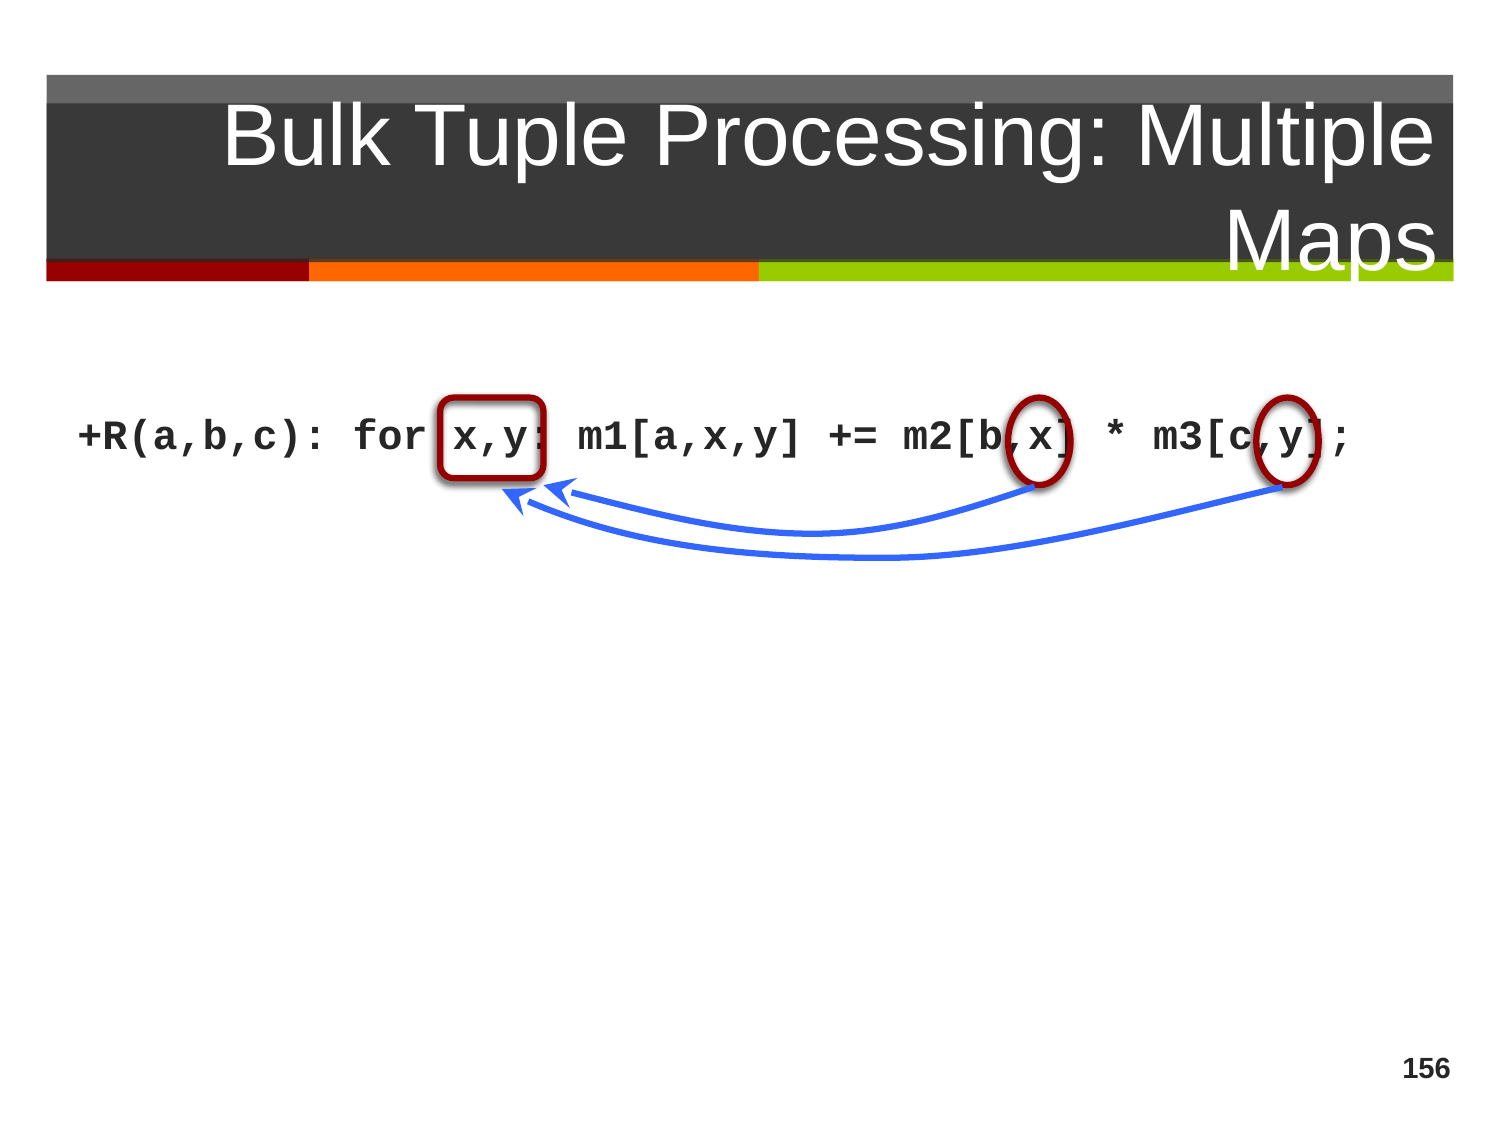

# Bulk Tuple Processing: Multiple Maps

+R(a,b,c): for x,y: m1[a,x,y] += m2[b,x] * m3[c,y];